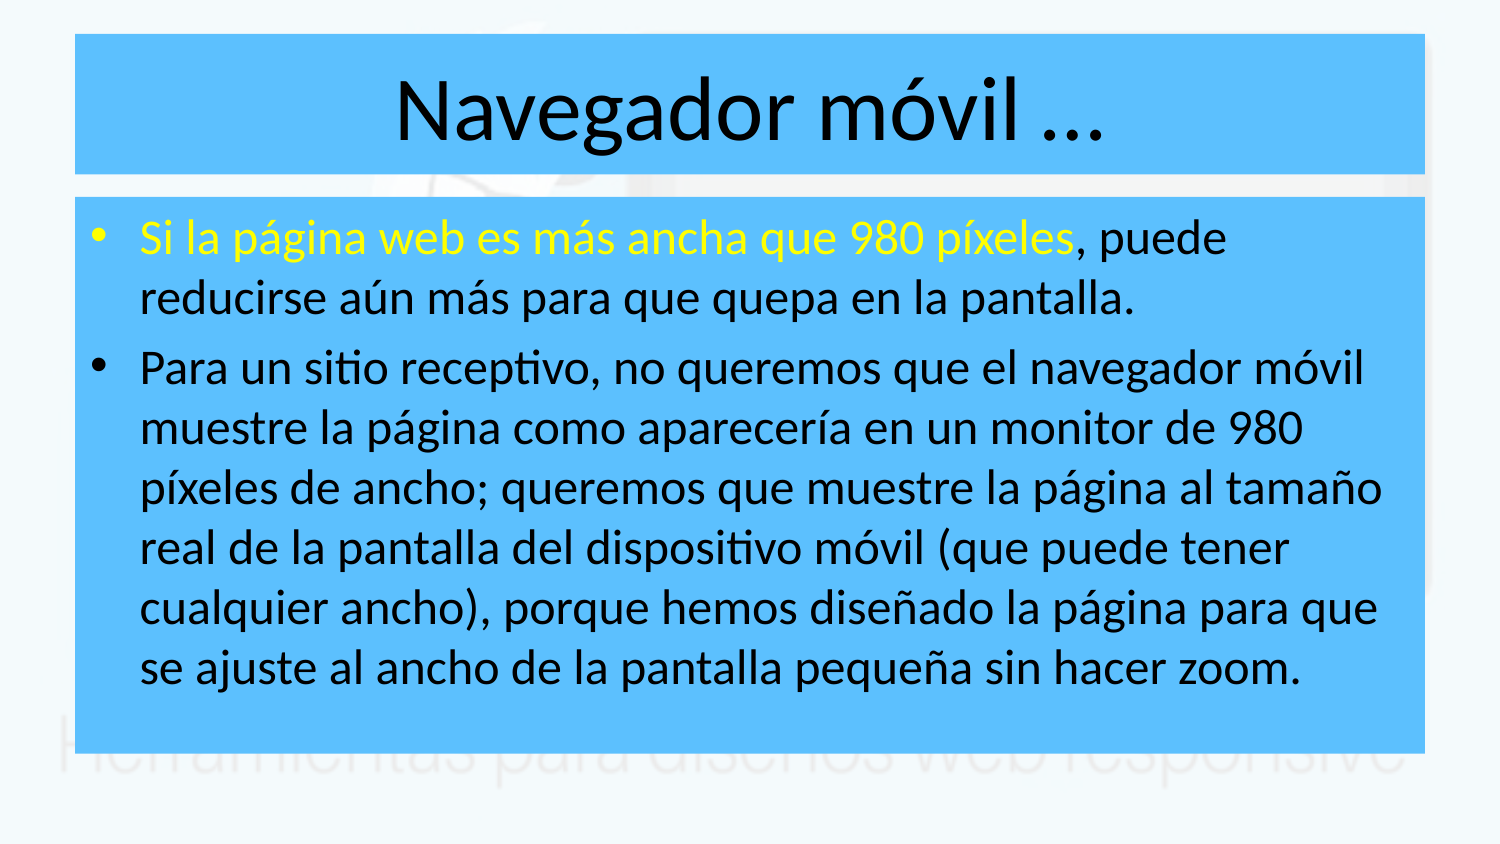

# Navegador móvil …
Si la página web es más ancha que 980 píxeles, puede reducirse aún más para que quepa en la pantalla.
Para un sitio receptivo, no queremos que el navegador móvil muestre la página como aparecería en un monitor de 980 píxeles de ancho; queremos que muestre la página al tamaño real de la pantalla del dispositivo móvil (que puede tener cualquier ancho), porque hemos diseñado la página para que se ajuste al ancho de la pantalla pequeña sin hacer zoom.